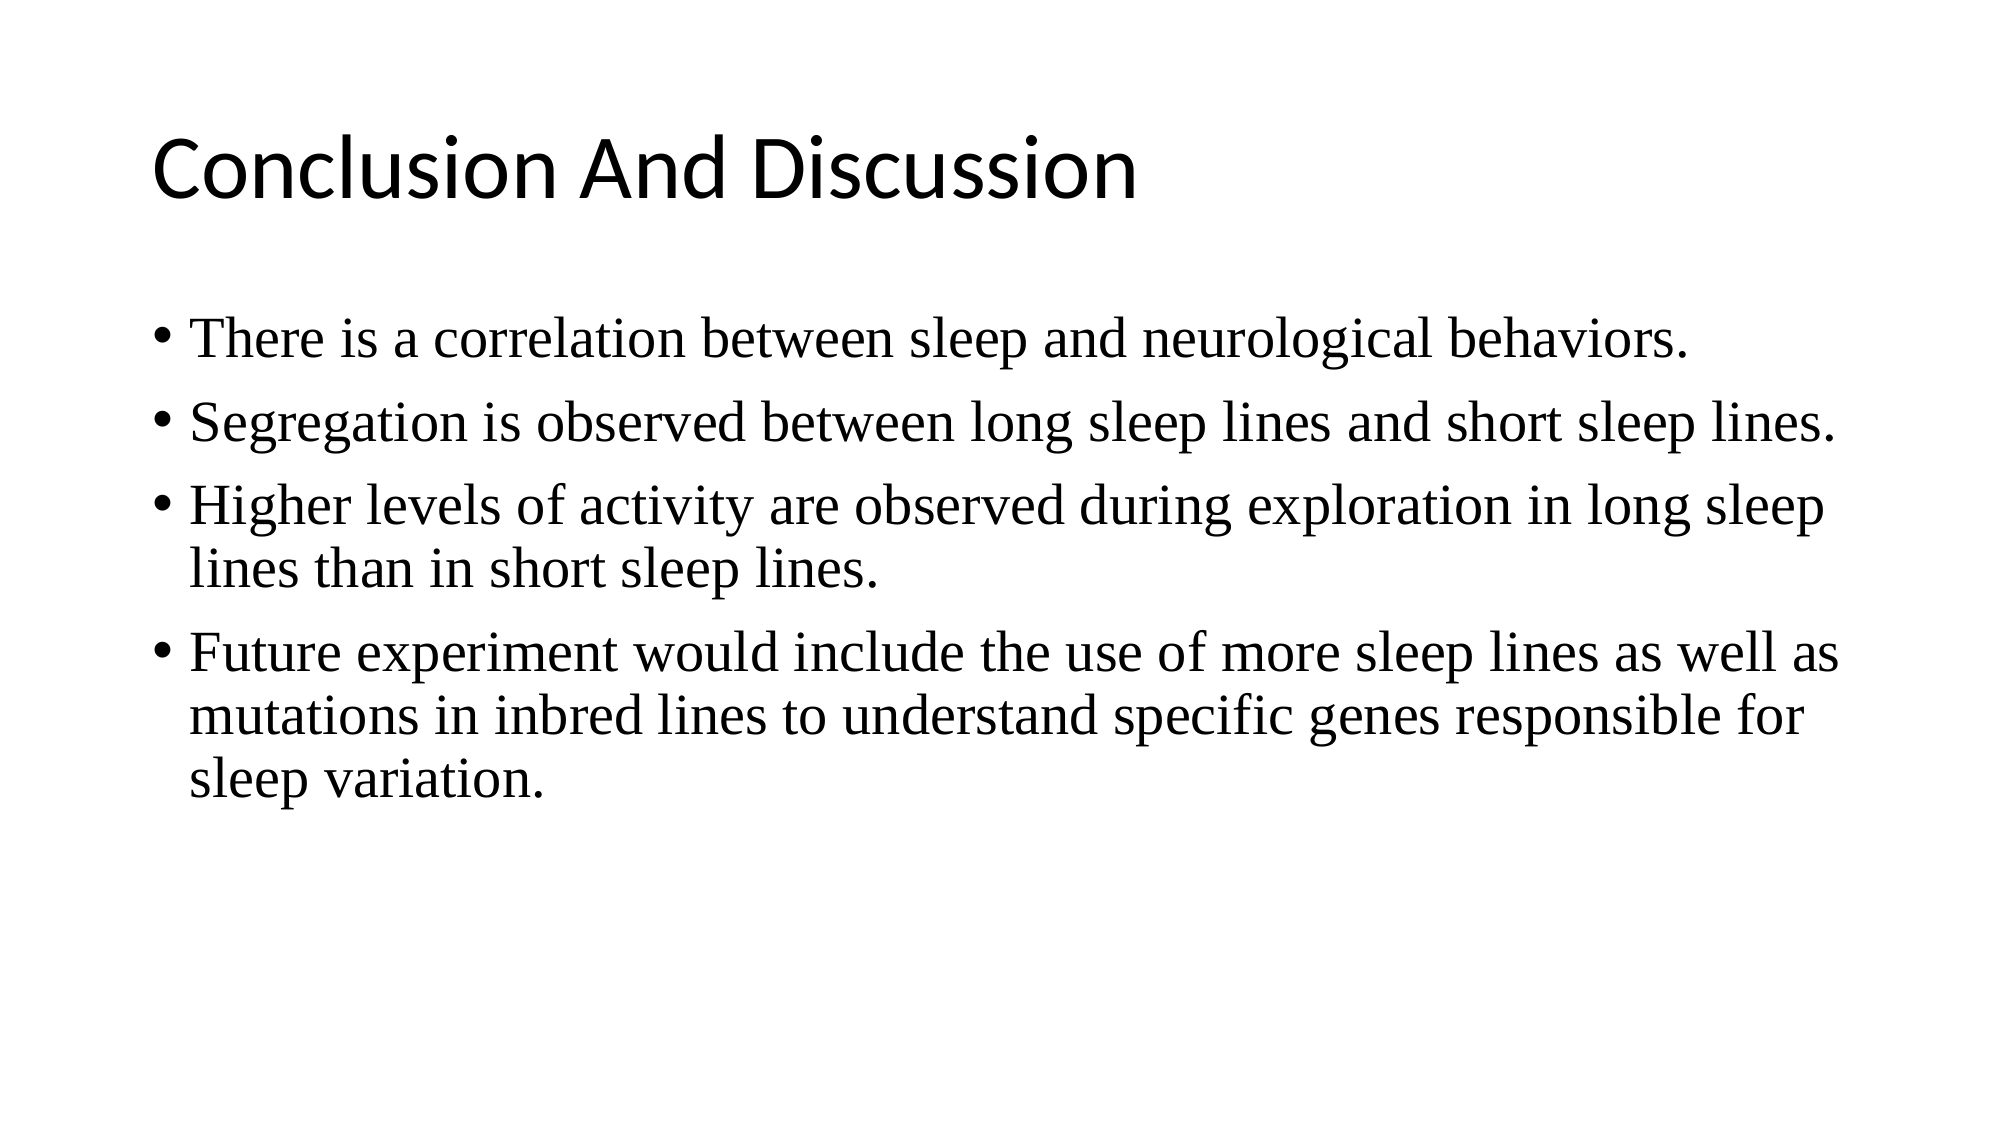

# Conclusion And Discussion
There is a correlation between sleep and neurological behaviors.
Segregation is observed between long sleep lines and short sleep lines.
Higher levels of activity are observed during exploration in long sleep lines than in short sleep lines.
Future experiment would include the use of more sleep lines as well as mutations in inbred lines to understand specific genes responsible for sleep variation.